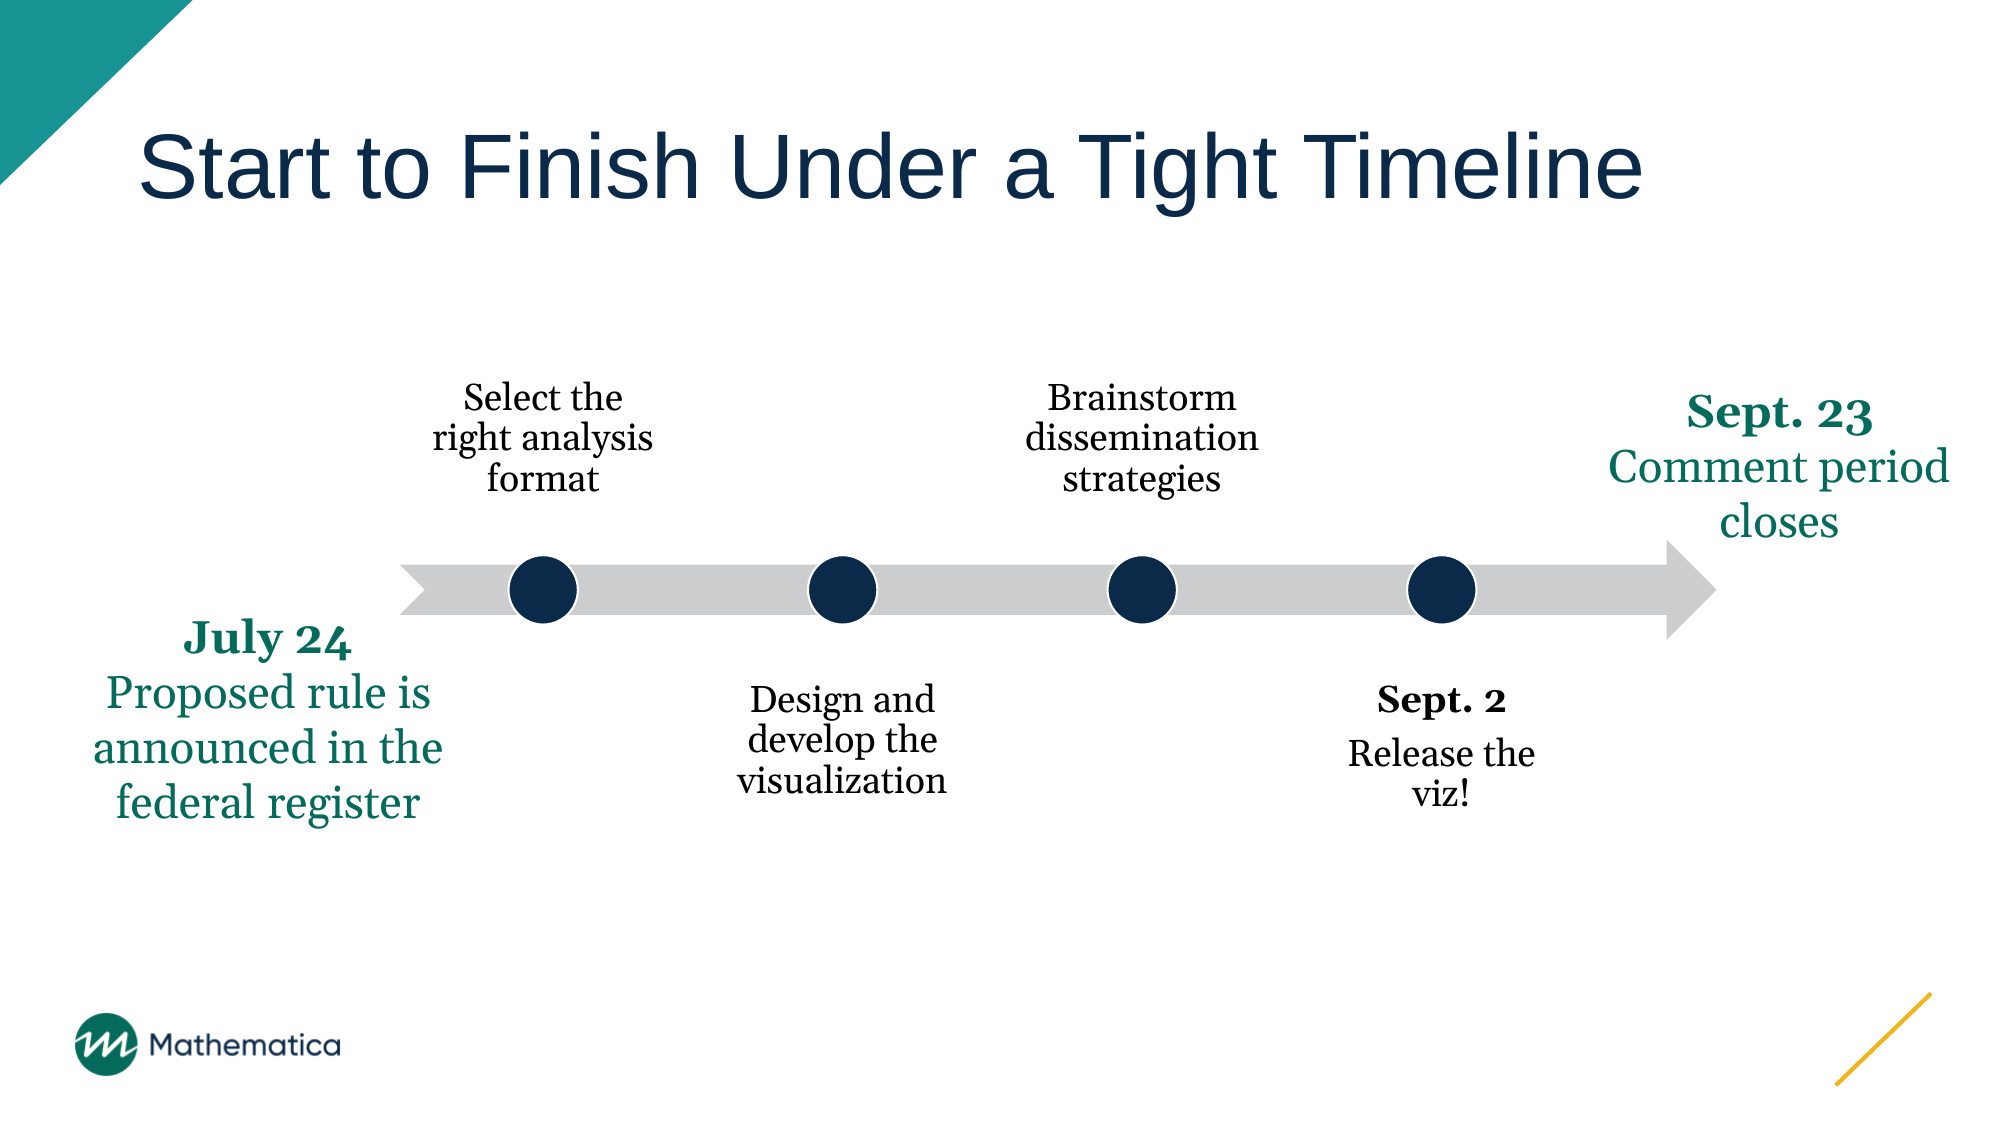

# Start to Finish Under a Tight Timeline
Select the right analysis format
Design and develop the visualization
Brainstorm dissemination strategies
Sept. 2
Release the viz!

Sept. 23
Comment period closes
July 24
Proposed rule is announced in the federal register